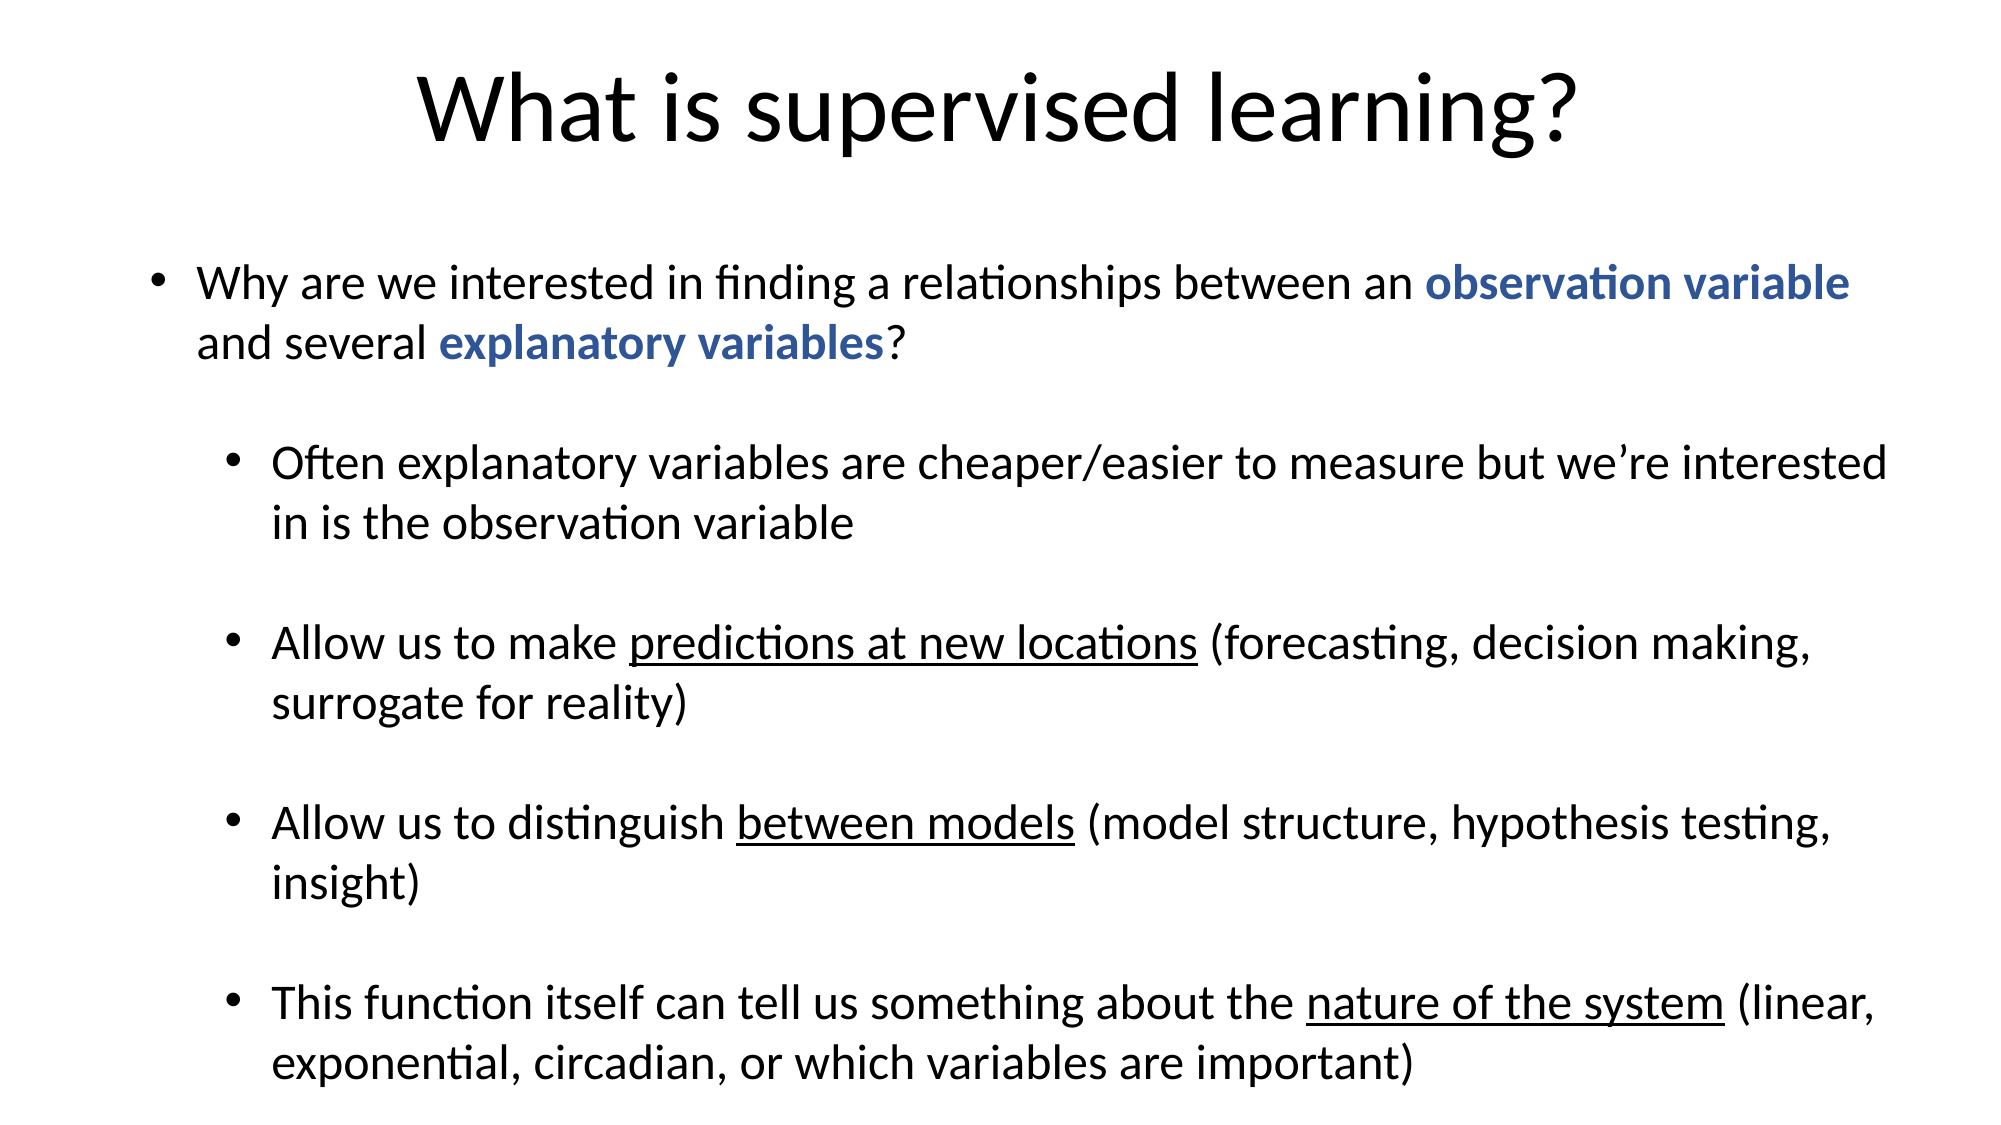

What is supervised learning?
Why are we interested in finding a relationships between an observation variable and several explanatory variables?

Often explanatory variables are cheaper/easier to measure but we’re interested in is the observation variable

Allow us to make predictions at new locations (forecasting, decision making, surrogate for reality)

Allow us to distinguish between models (model structure, hypothesis testing,  insight)

This function itself can tell us something about the nature of the system (linear, exponential, circadian, or which variables are important)